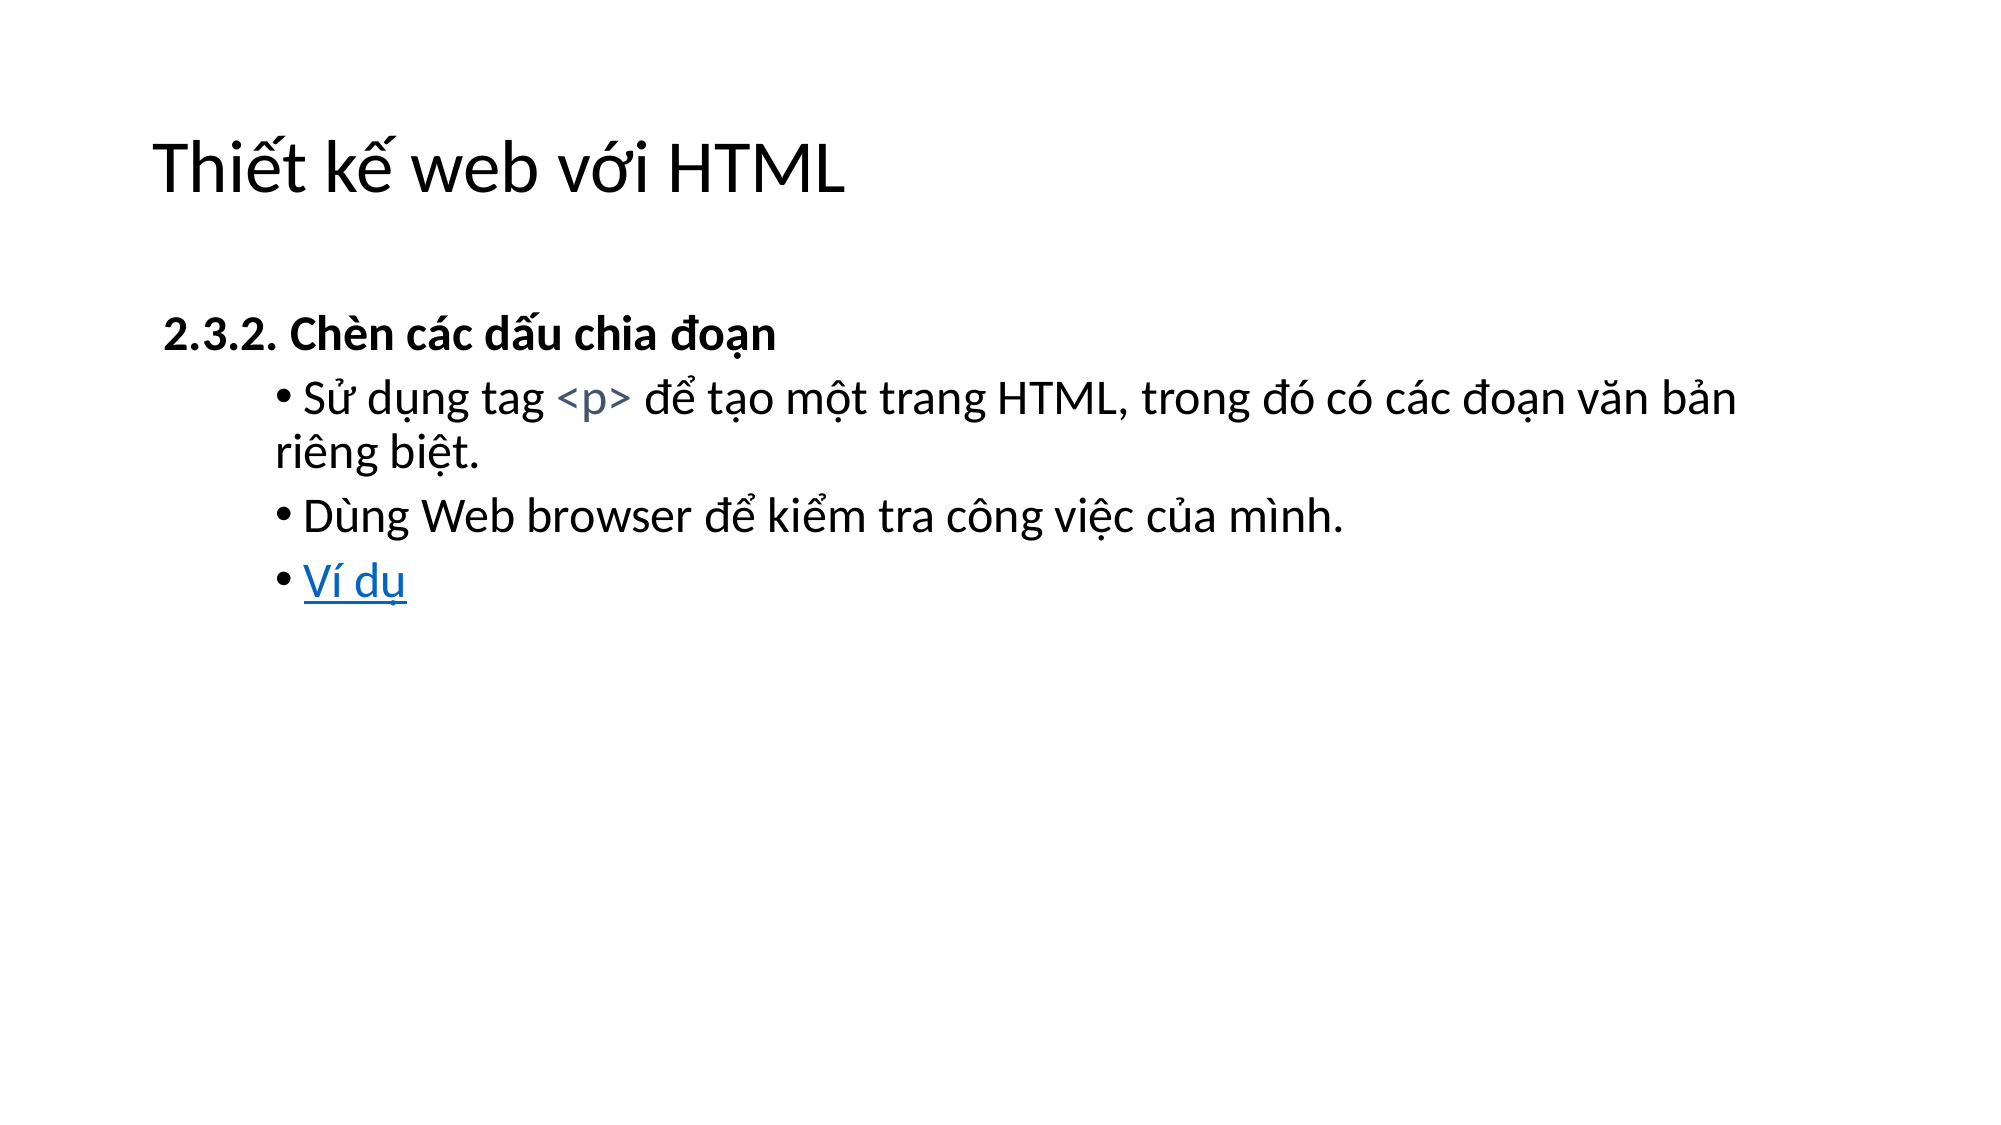

# Thiết kế web với HTML
 2.3.2. Chèn các dấu chia đoạn
 Sử dụng tag <p> để tạo một trang HTML, trong đó có các đoạn văn bản riêng biệt.
 Dùng Web browser để kiểm tra công việc của mình.
 Ví dụ